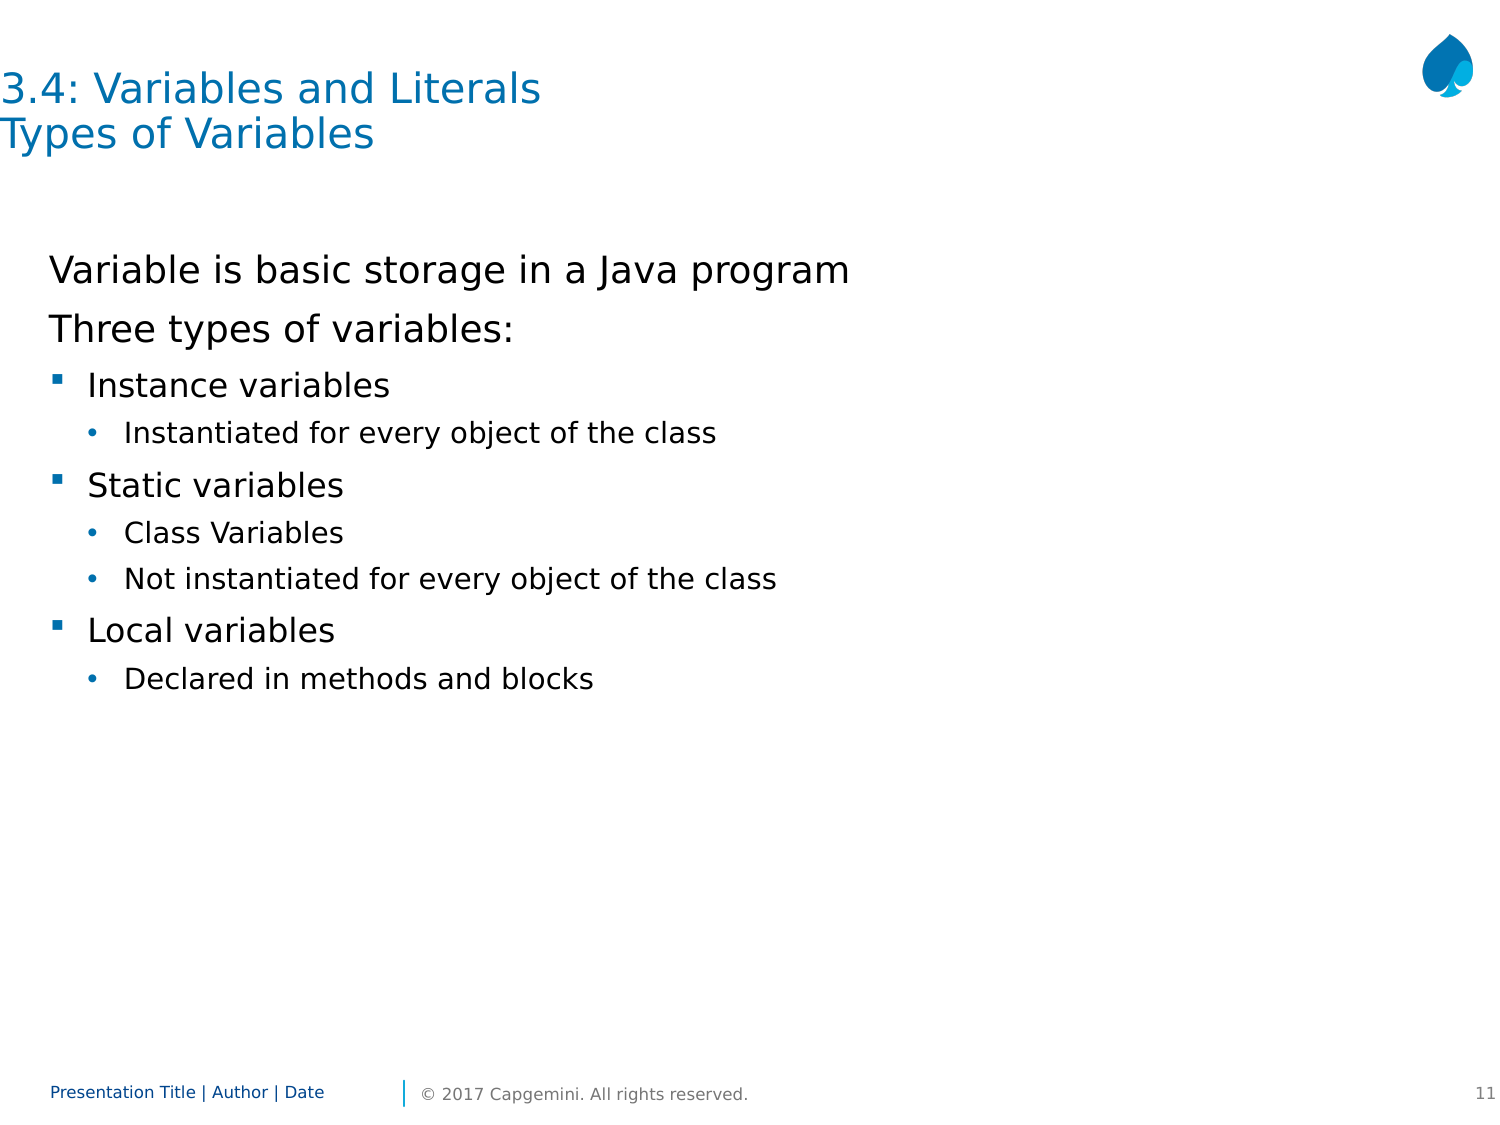

3.4: Variables and Literals
Types of Variables
Variable is basic storage in a Java program
Three types of variables:
Instance variables
Instantiated for every object of the class
Static variables
Class Variables
Not instantiated for every object of the class
Local variables
Declared in methods and blocks